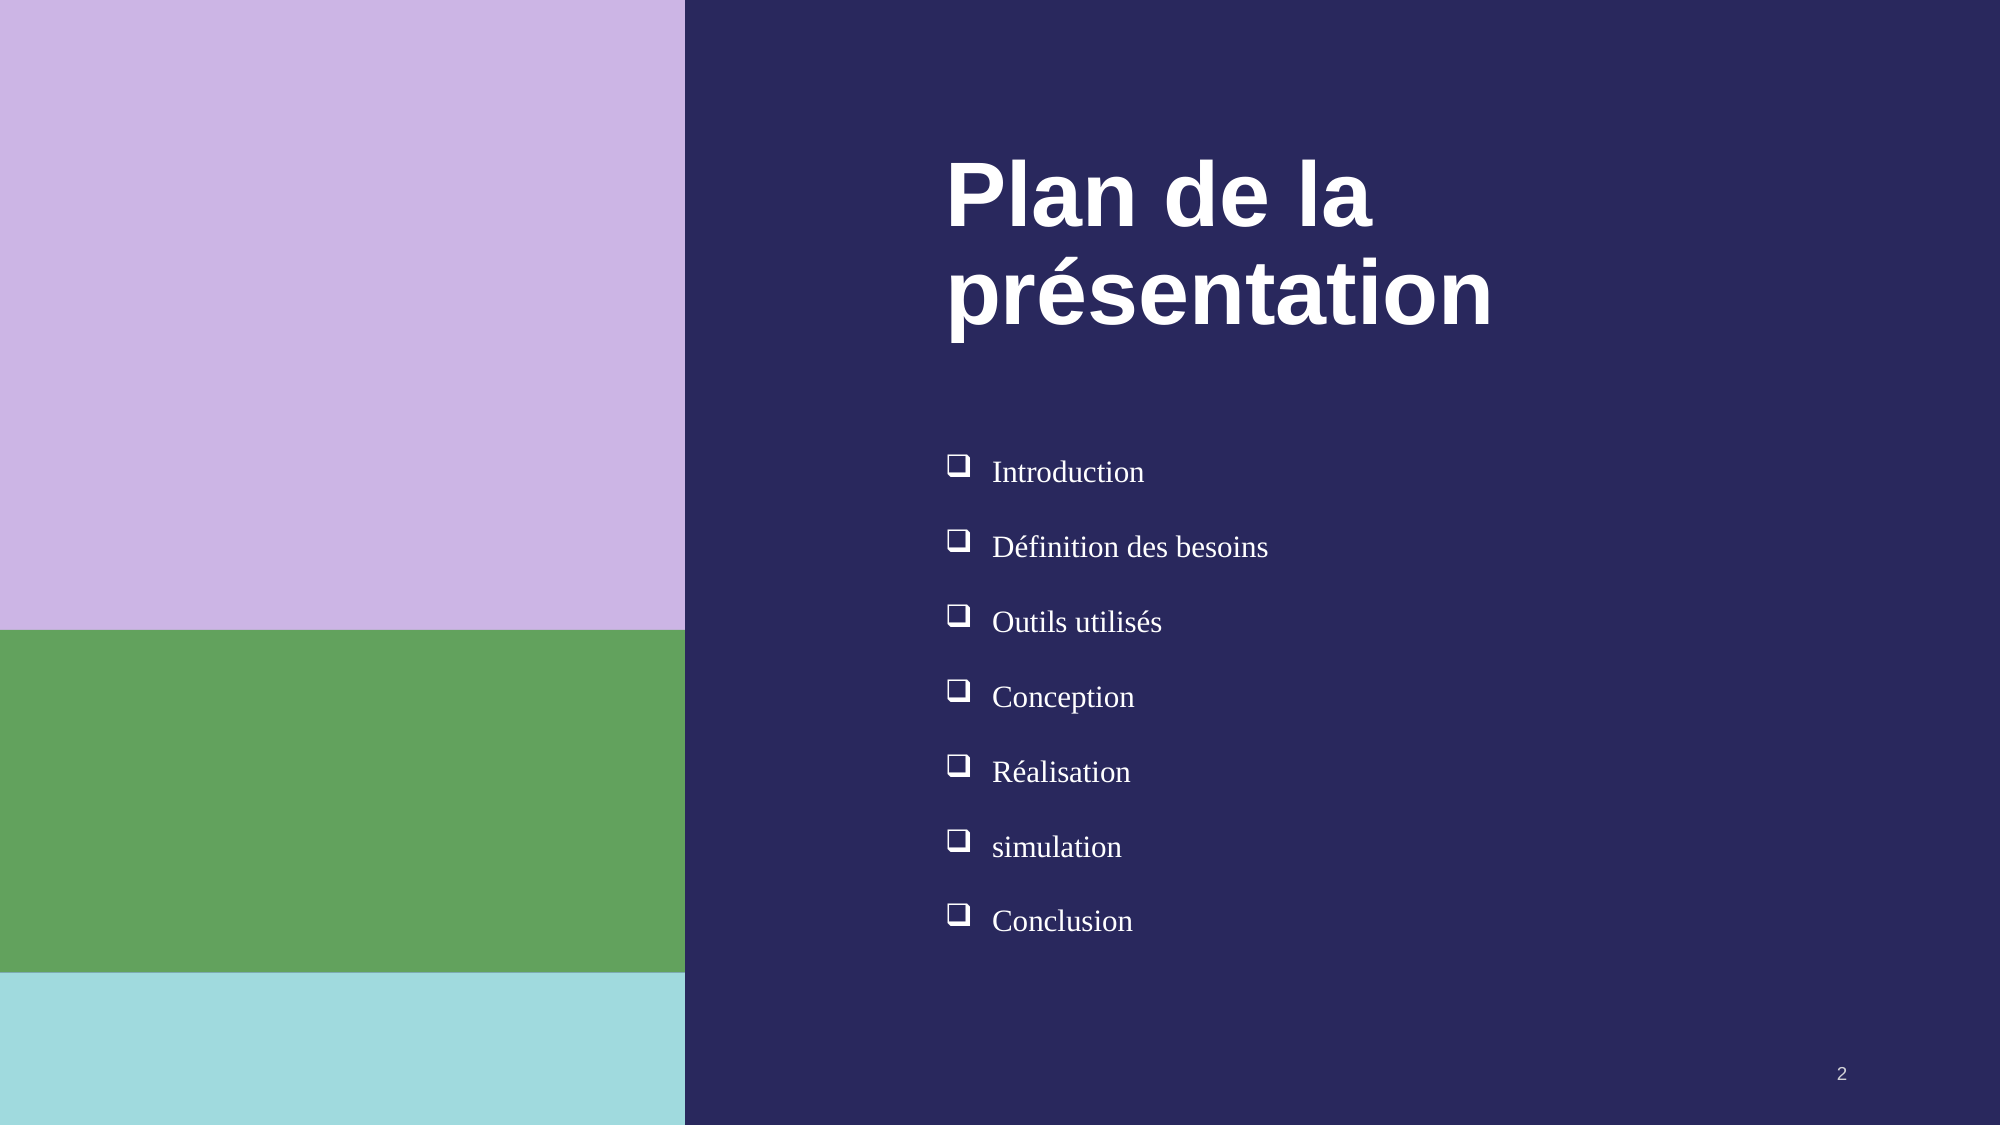

# Plan de la présentation
Introduction
Définition des besoins
Outils utilisés
Conception
Réalisation
simulation
Conclusion
2